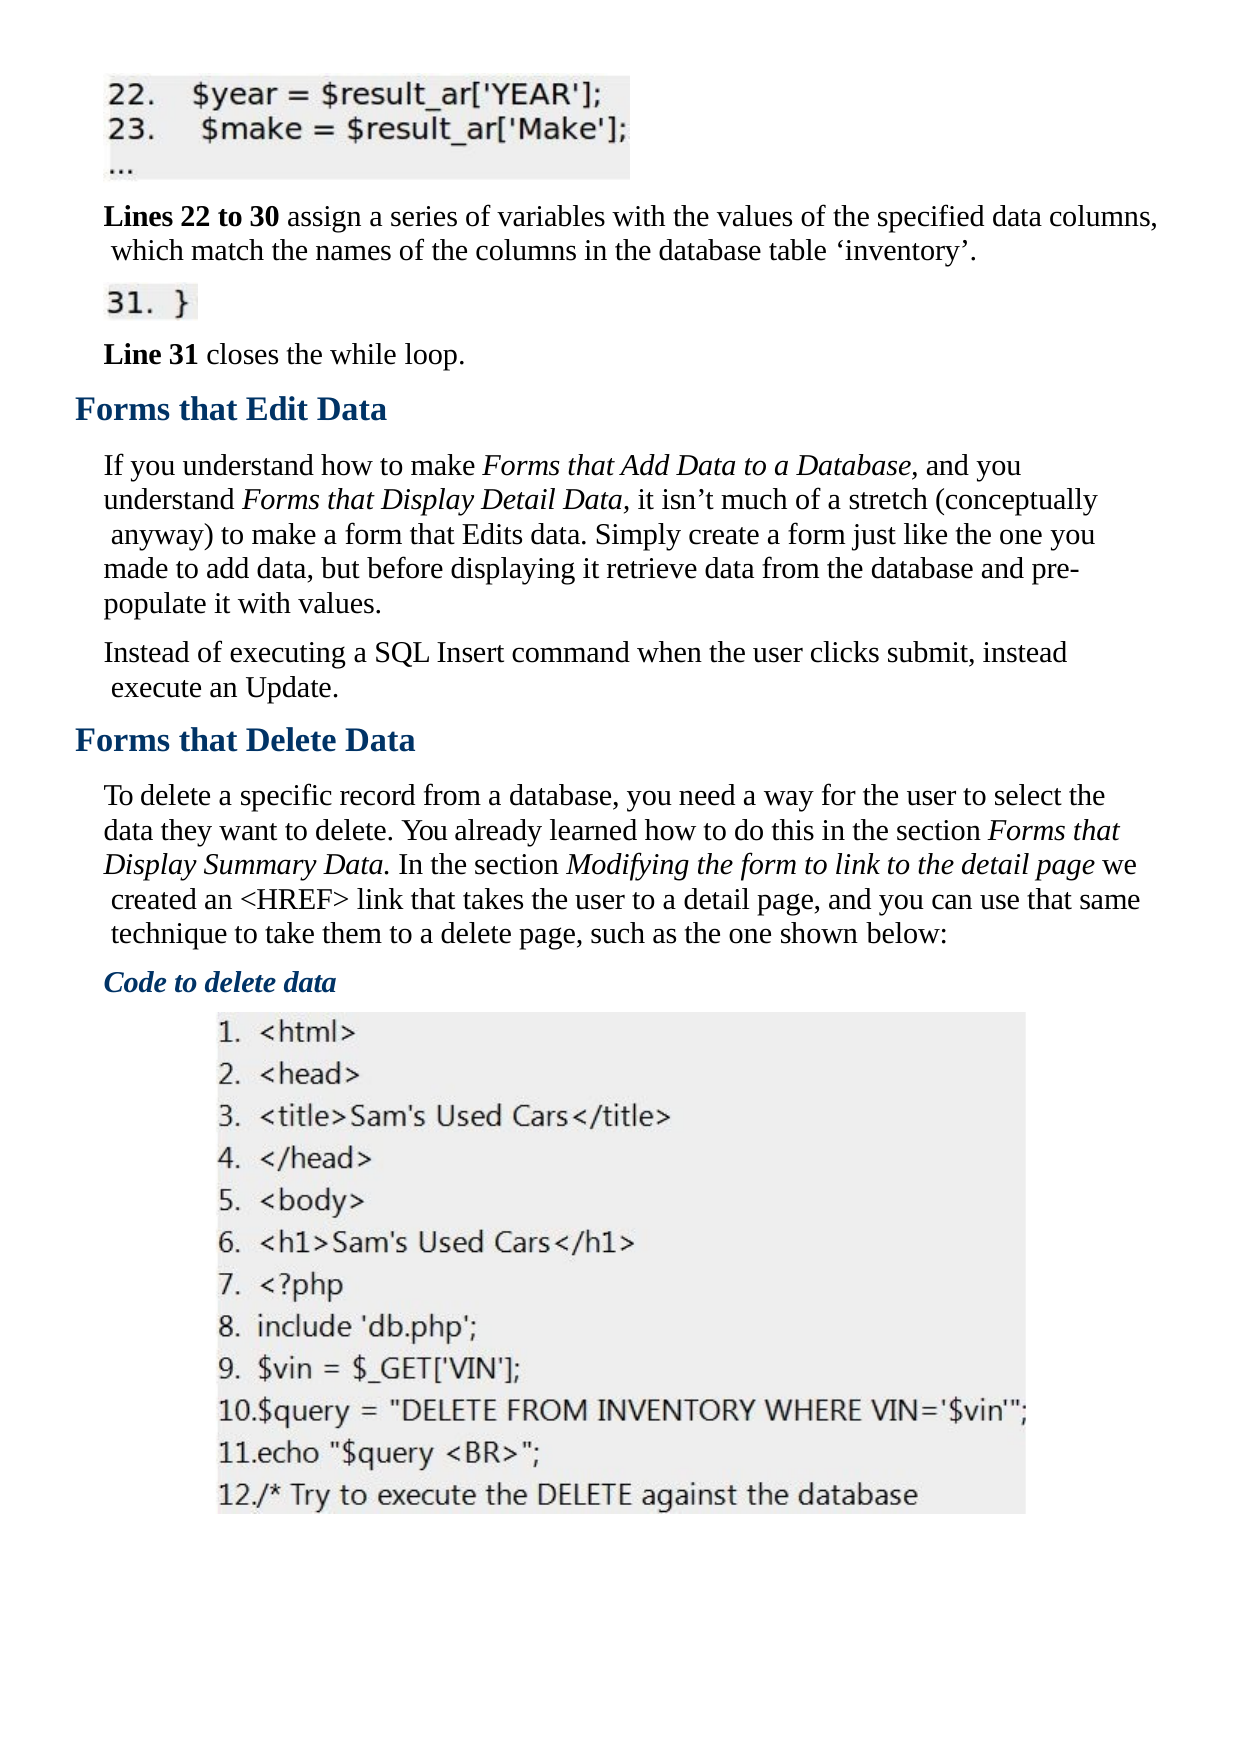

Lines 22 to 30 assign a series of variables with the values of the specified data columns,  which match the names of the columns in the database table ‘inventory’.

Line 31 closes the while loop.
Forms that Edit Data
If you understand how to make Forms that Add Data to a Database, and you  understand Forms that Display Detail Data, it isn’t much of a stretch (conceptually  anyway) to make a form that Edits data. Simply create a form just like the one you  made to add data, but before displaying it retrieve data from the database and pre-  populate it with values.
Instead of executing a SQL Insert command when the user clicks submit, instead  execute an Update.
Forms that Delete Data
To delete a specific record from a database, you need a way for the user to select the  data they want to delete. You already learned how to do this in the section Forms that  Display Summary Data. In the section Modifying the form to link to the detail page we  created an <HREF> link that takes the user to a detail page, and you can use that same  technique to take them to a delete page, such as the one shown below:
Code to delete data